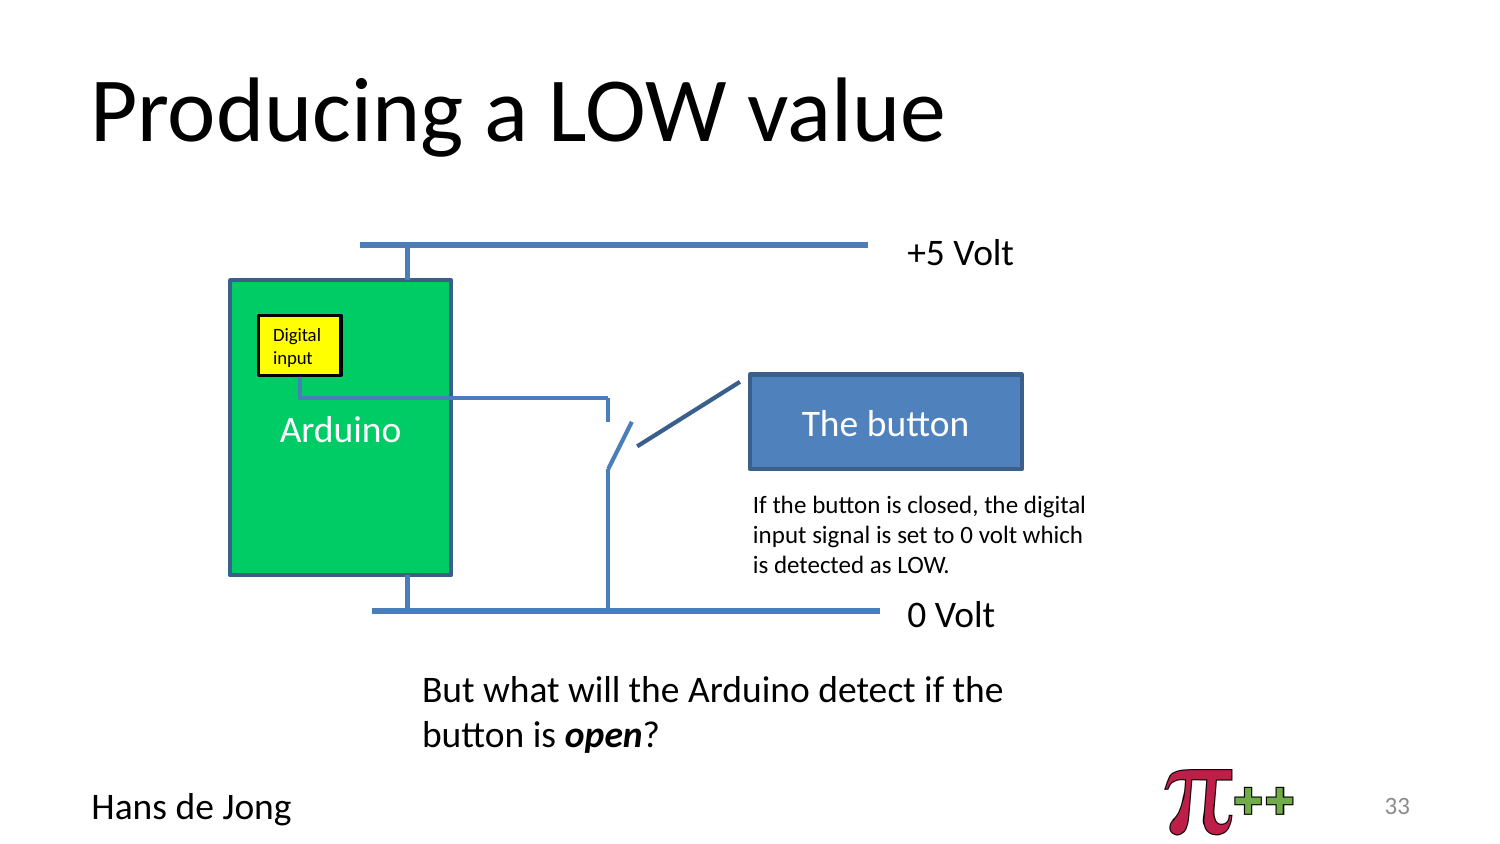

# Producing a LOW value
+5 Volt
Arduino
Digital input
The button
If the button is closed, the digital input signal is set to 0 volt which is detected as LOW.
0 Volt
But what will the Arduino detect if the button is open?
33